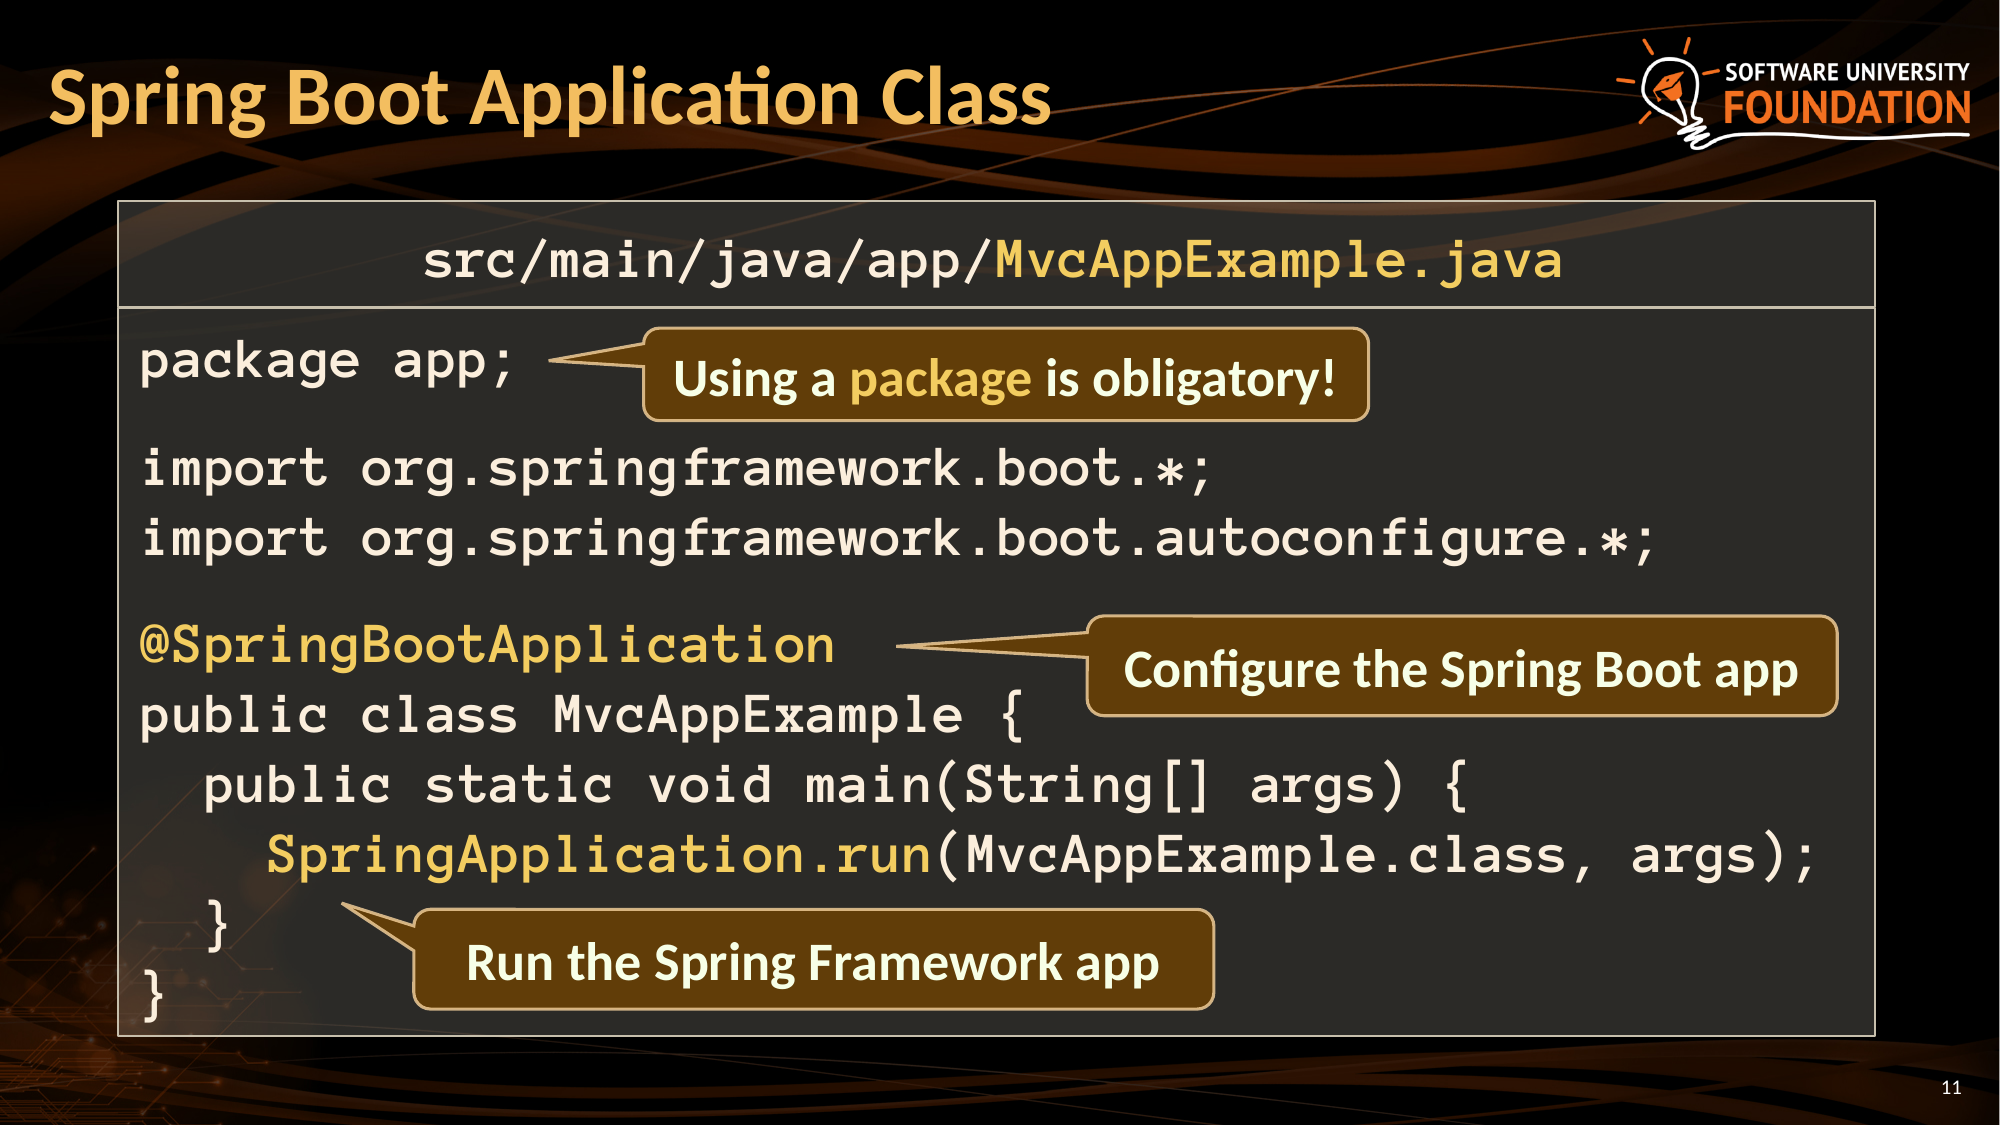

# Spring Boot Application Class
src/main/java/app/MvcAppExample.java
package app;
import org.springframework.boot.*;
import org.springframework.boot.autoconfigure.*;
@SpringBootApplication
public class MvcAppExample {
  public static void main(String[] args) {
    SpringApplication.run(MvcAppExample.class, args);
  }
}
Using a package is obligatory!
Configure the Spring Boot app
Run the Spring Framework app
11